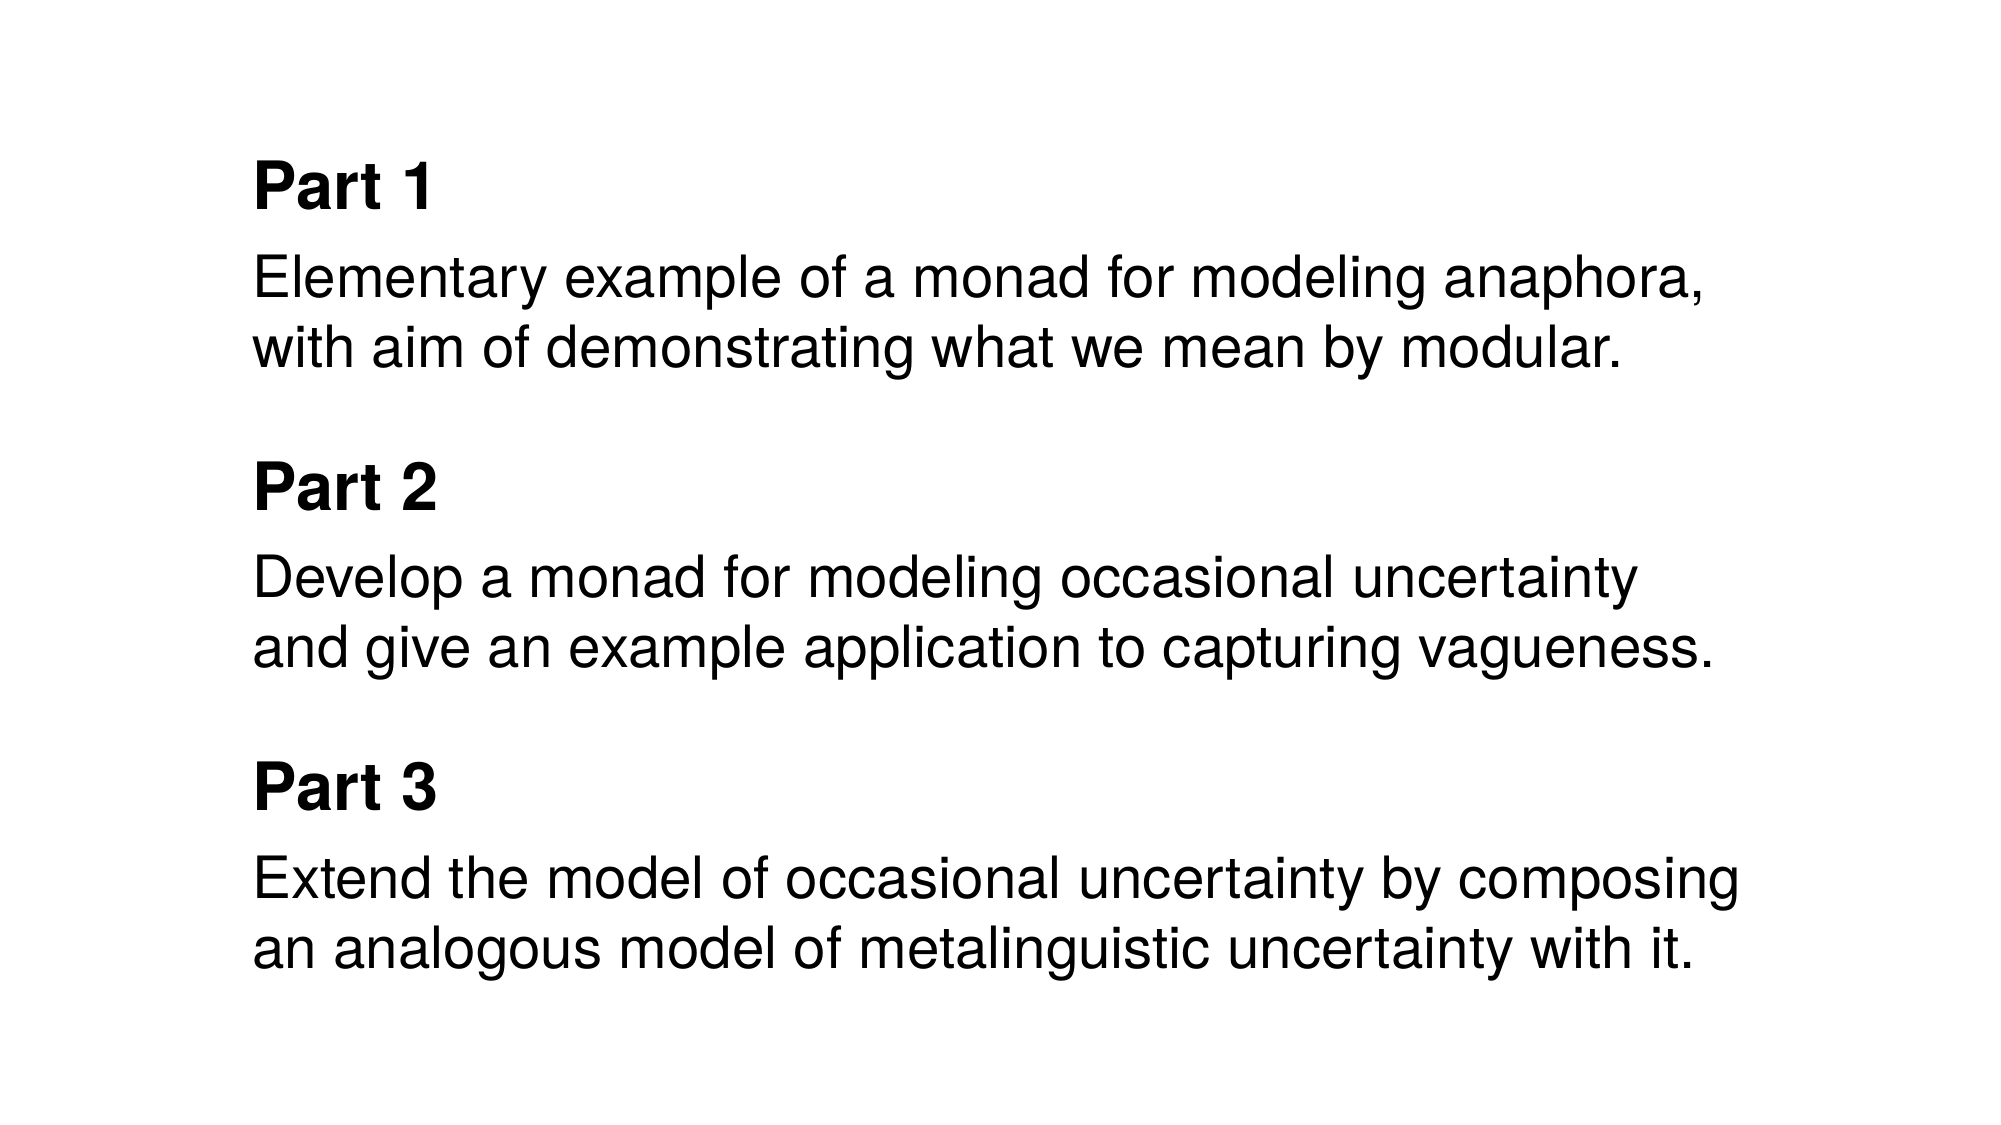

Part 1
Elementary example of a monad for modeling anaphora, with aim of demonstrating what we mean by modular.
Part 2
Develop a monad for modeling occasional uncertainty and give an example application to capturing vagueness.
Part 3
Extend the model of occasional uncertainty by composing an analogous model of metalinguistic uncertainty with it.